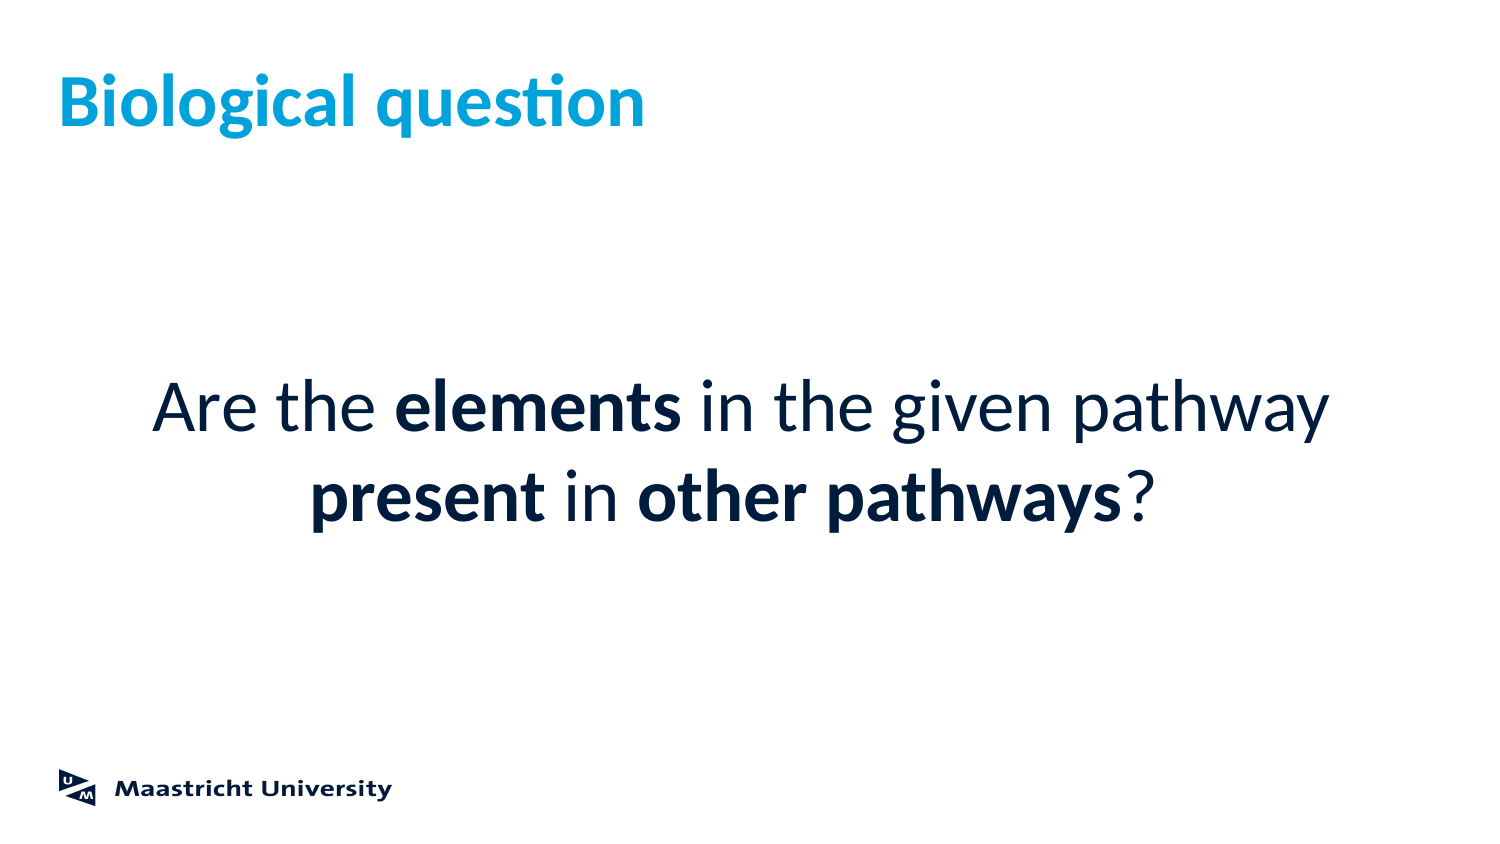

# Biological question
Are the elements in the given pathway present in other pathways?